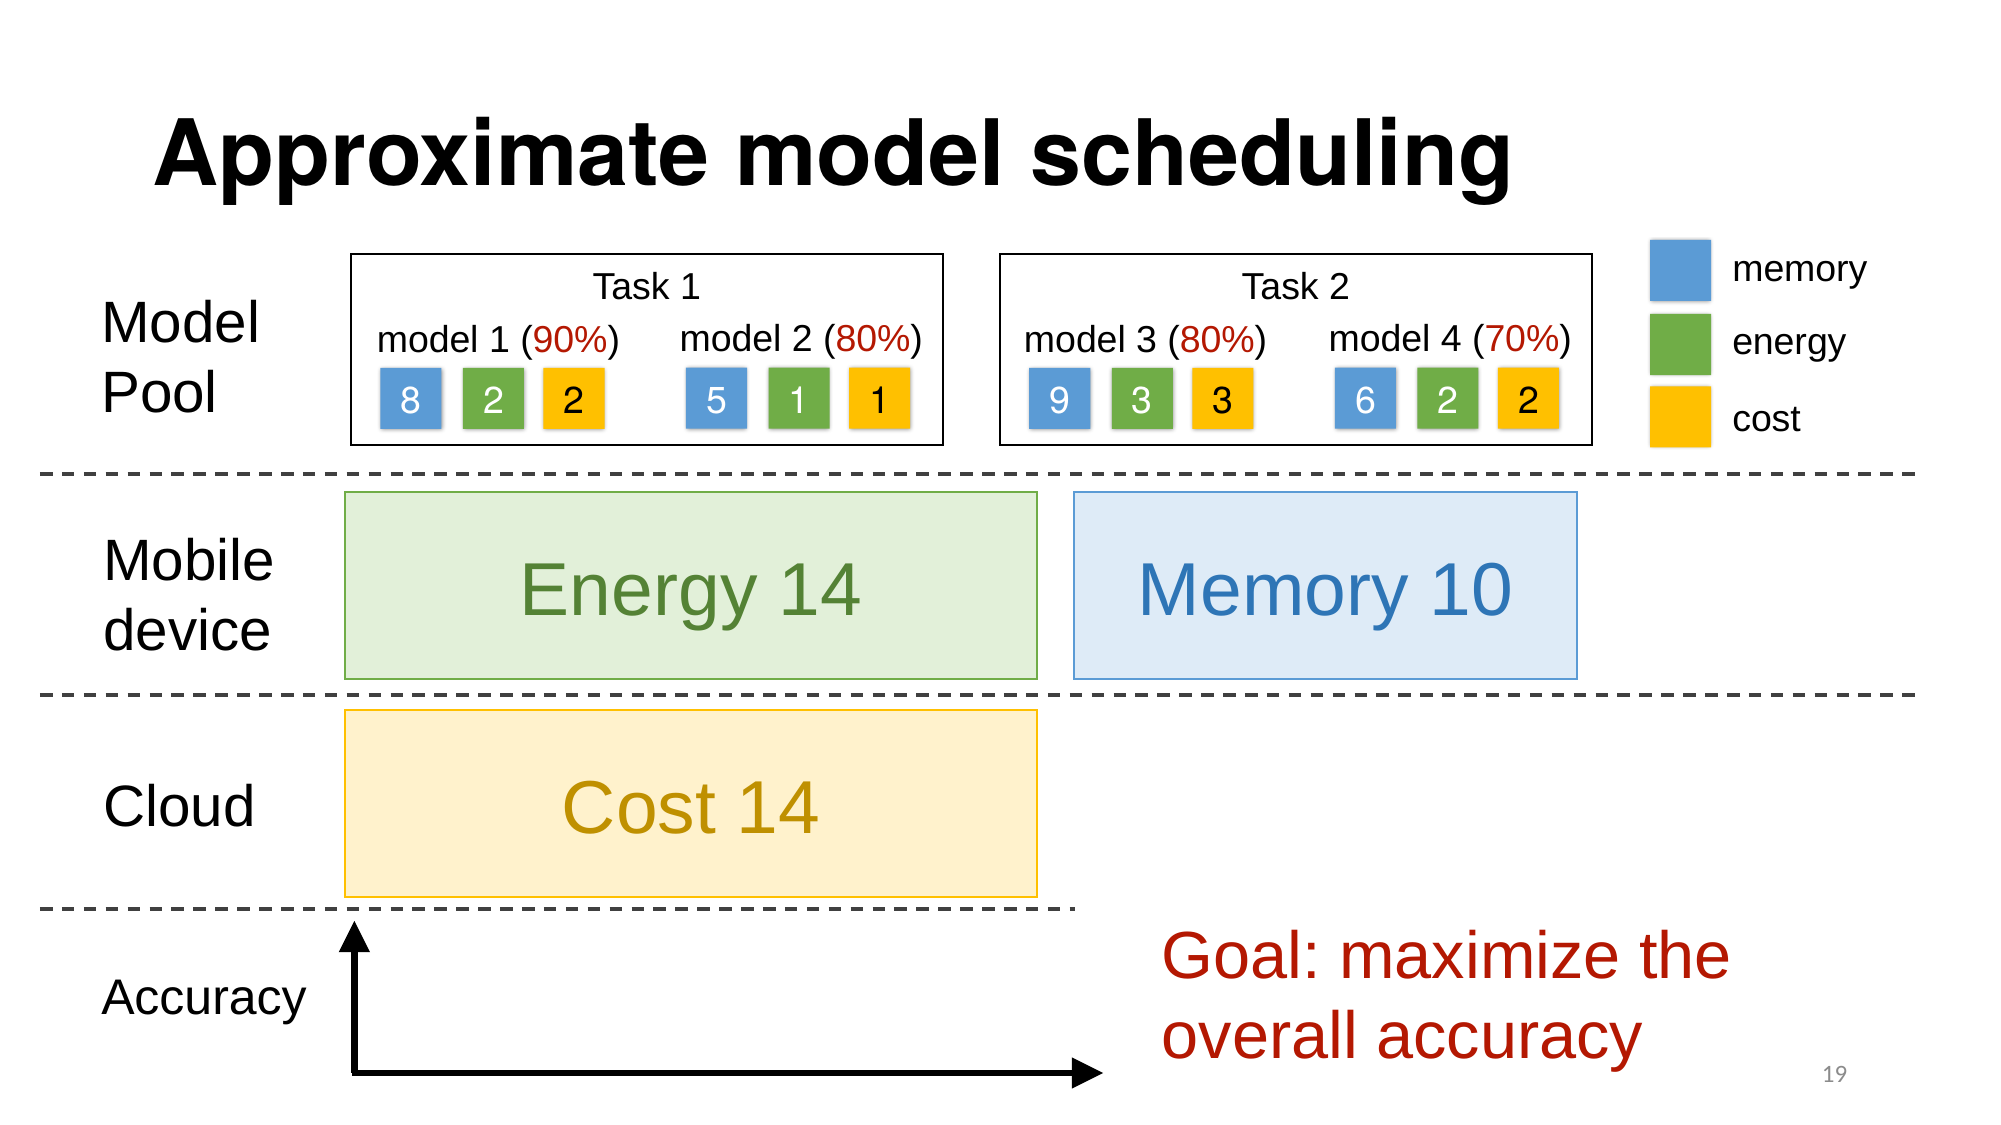

# Approximate model scheduling
memory

energy

cost
Task 1
model 2 (80%)
model 1 (90%)
1
5
1
2
8
2
Task 2
model 4 (70%)
model 3 (80%)
2
6
2
3
9
3
Model Pool
Energy 14
Memory 10
Mobile device
Cost 14
Cloud
Goal: maximize the overall accuracy
Accuracy
19